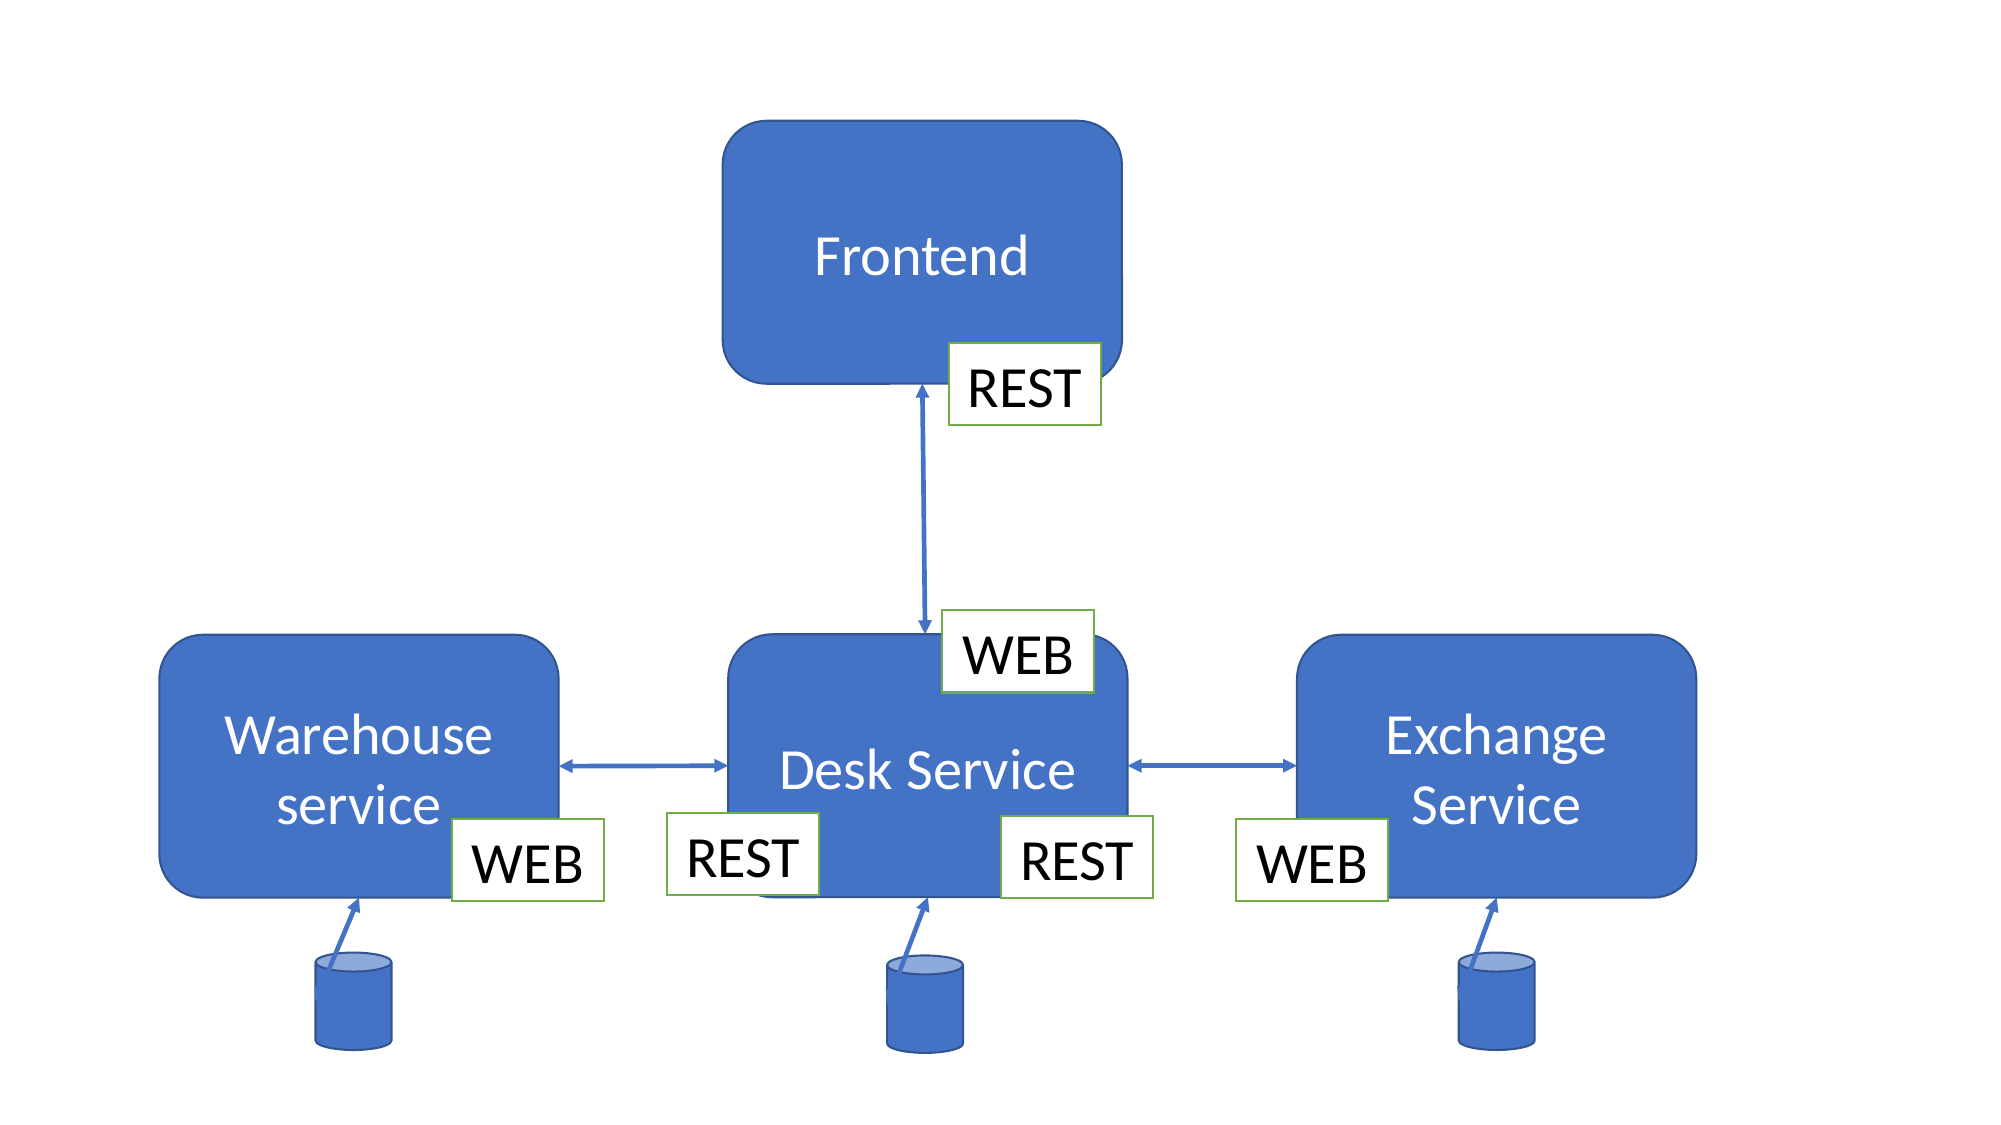

Frontend
REST
WEB
Desk Service
Exchange Service
Warehouse service
REST
REST
WEB
WEB